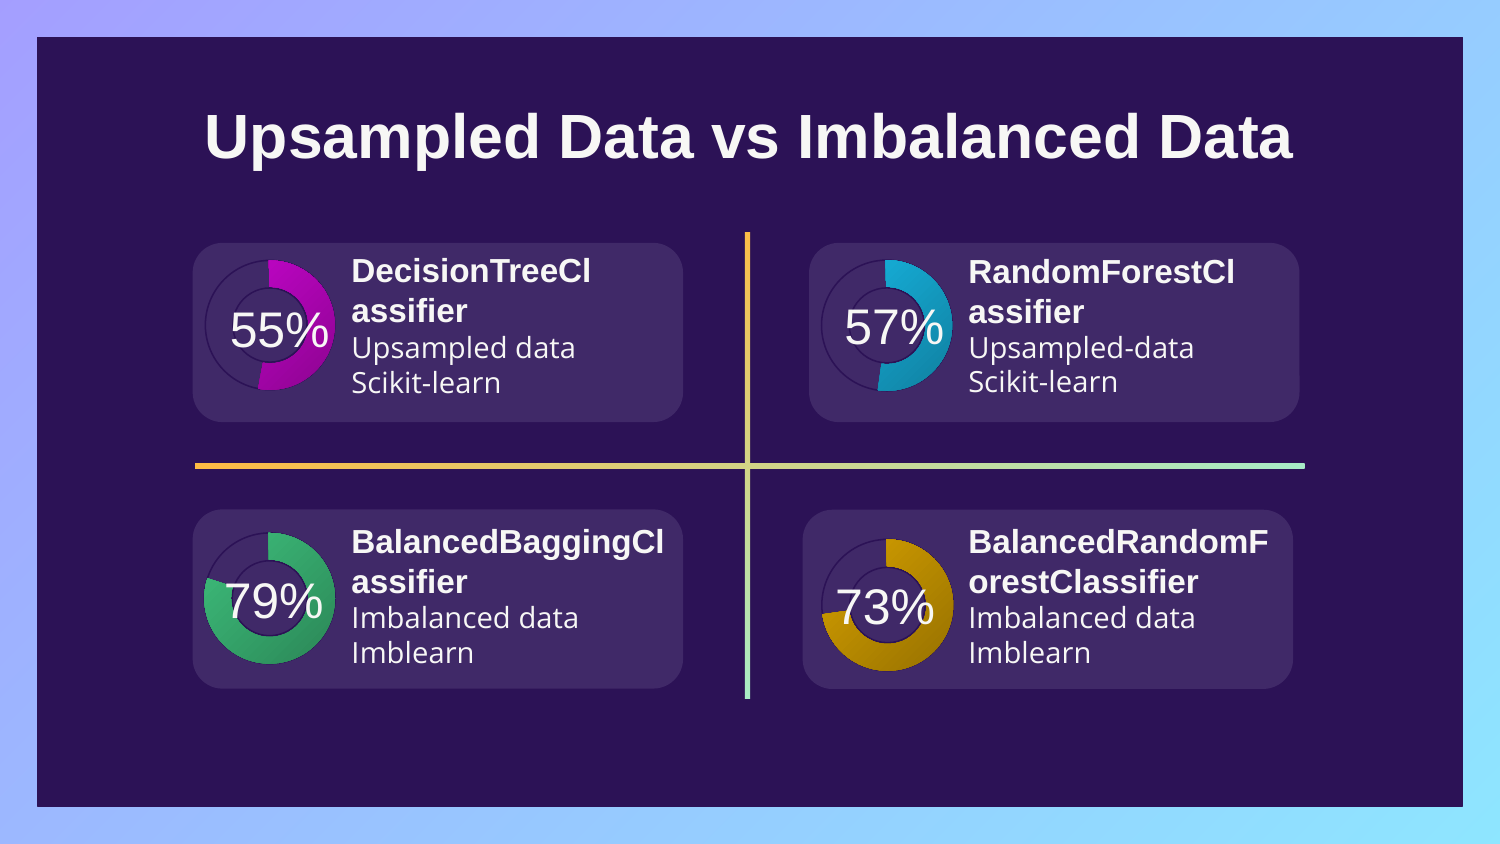

# Upsampled Data vs Imbalanced Data

DecisionTreeClassifier

RandomForestClassifier

57%
55%

Upsampled-data
Scikit-learn
Upsampled data
Scikit-learn

BalancedBaggingClassifier
BalancedRandomForestClassifier

79%
73%

Imbalanced data
Imblearn
Imbalanced data
Imblearn